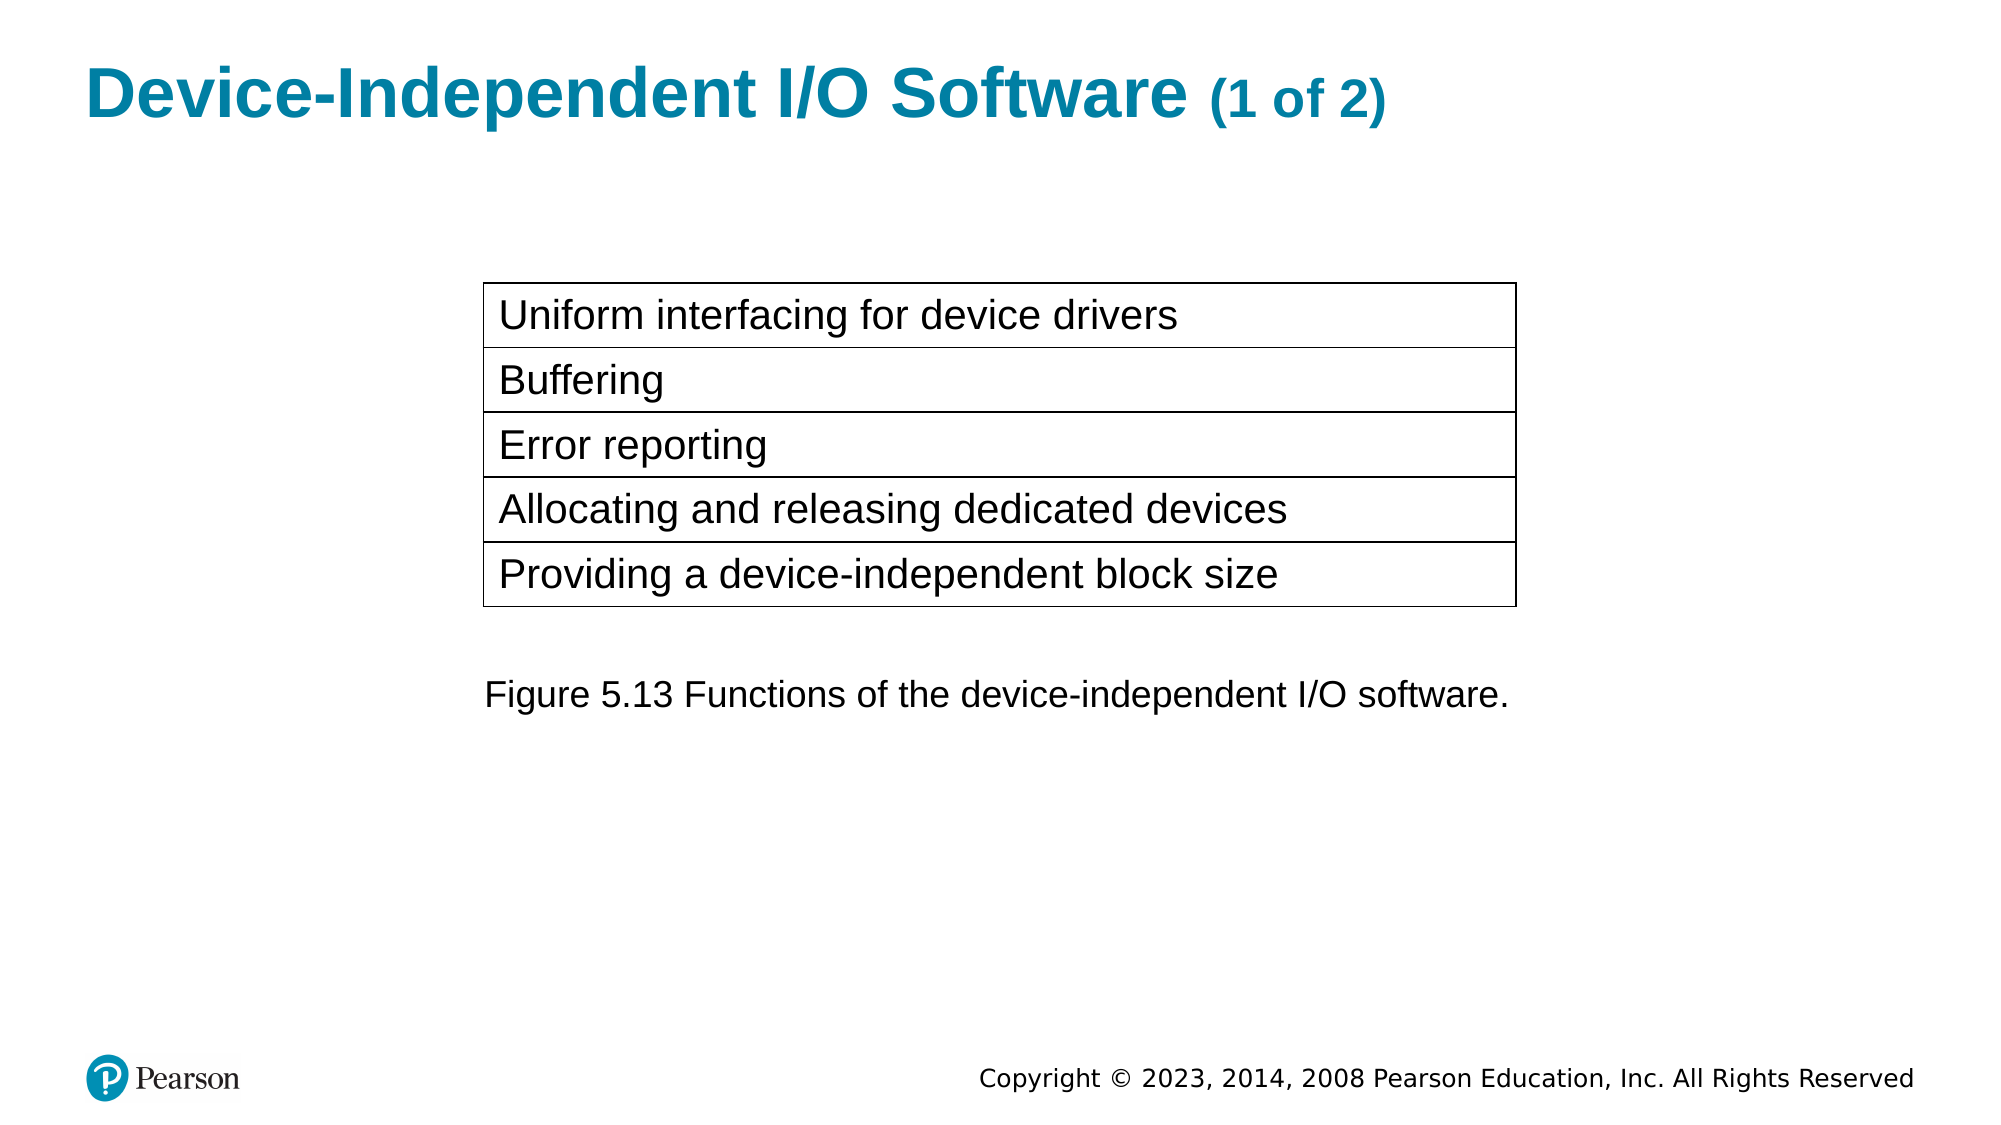

# Device-Independent I/O Software (1 of 2)
| Uniform interfacing for device drivers |
| --- |
| Buffering |
| Error reporting |
| Allocating and releasing dedicated devices |
| Providing a device-independent block size |
Figure 5.13 Functions of the device-independent I/O software.